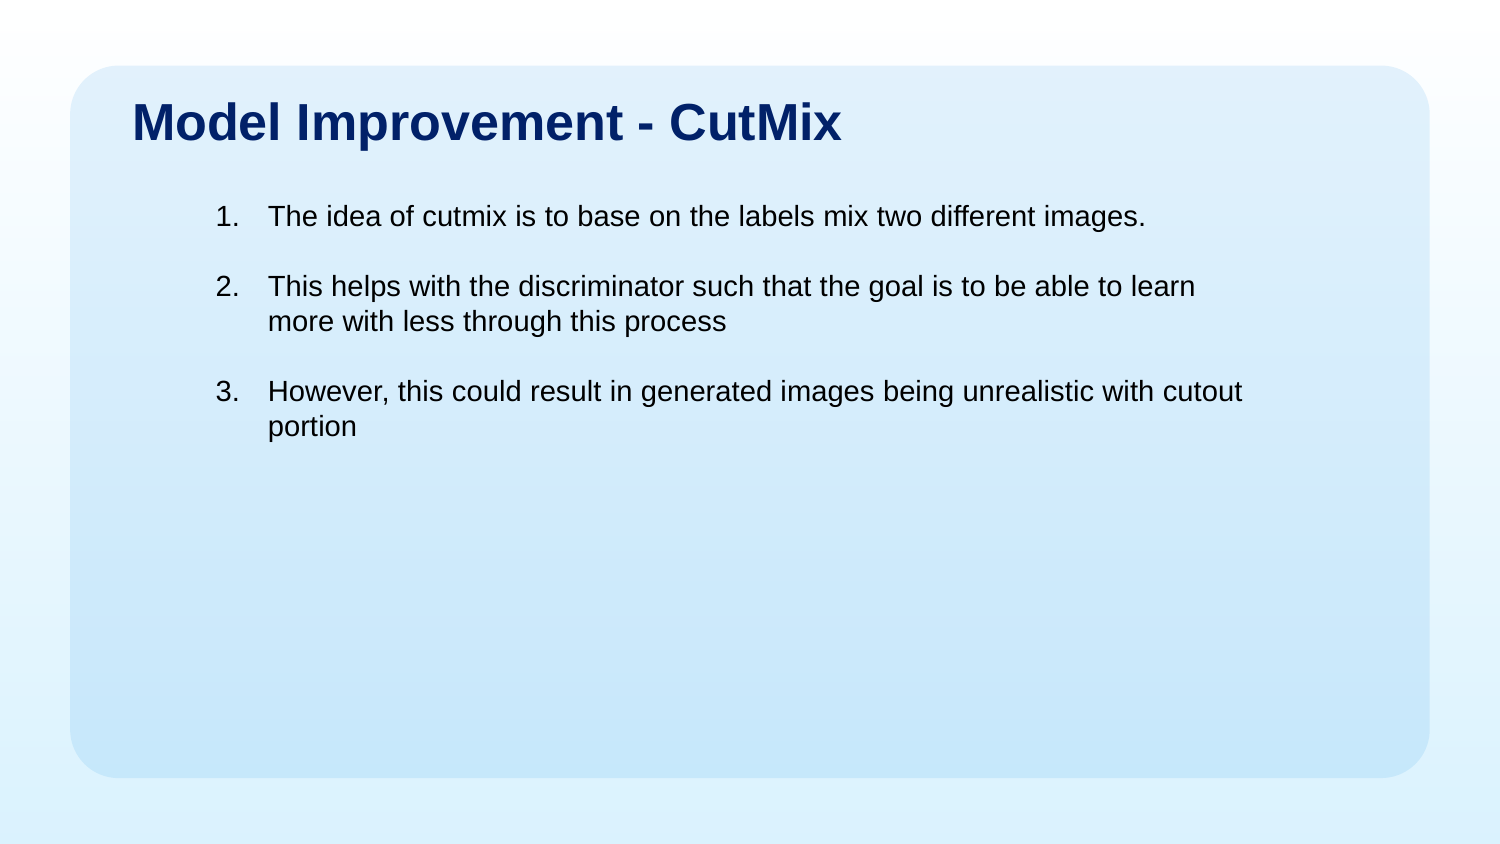

# Model Improvement - CutMix
The idea of cutmix is to base on the labels mix two different images.

This helps with the discriminator such that the goal is to be able to learn more with less through this process

However, this could result in generated images being unrealistic with cutout portion